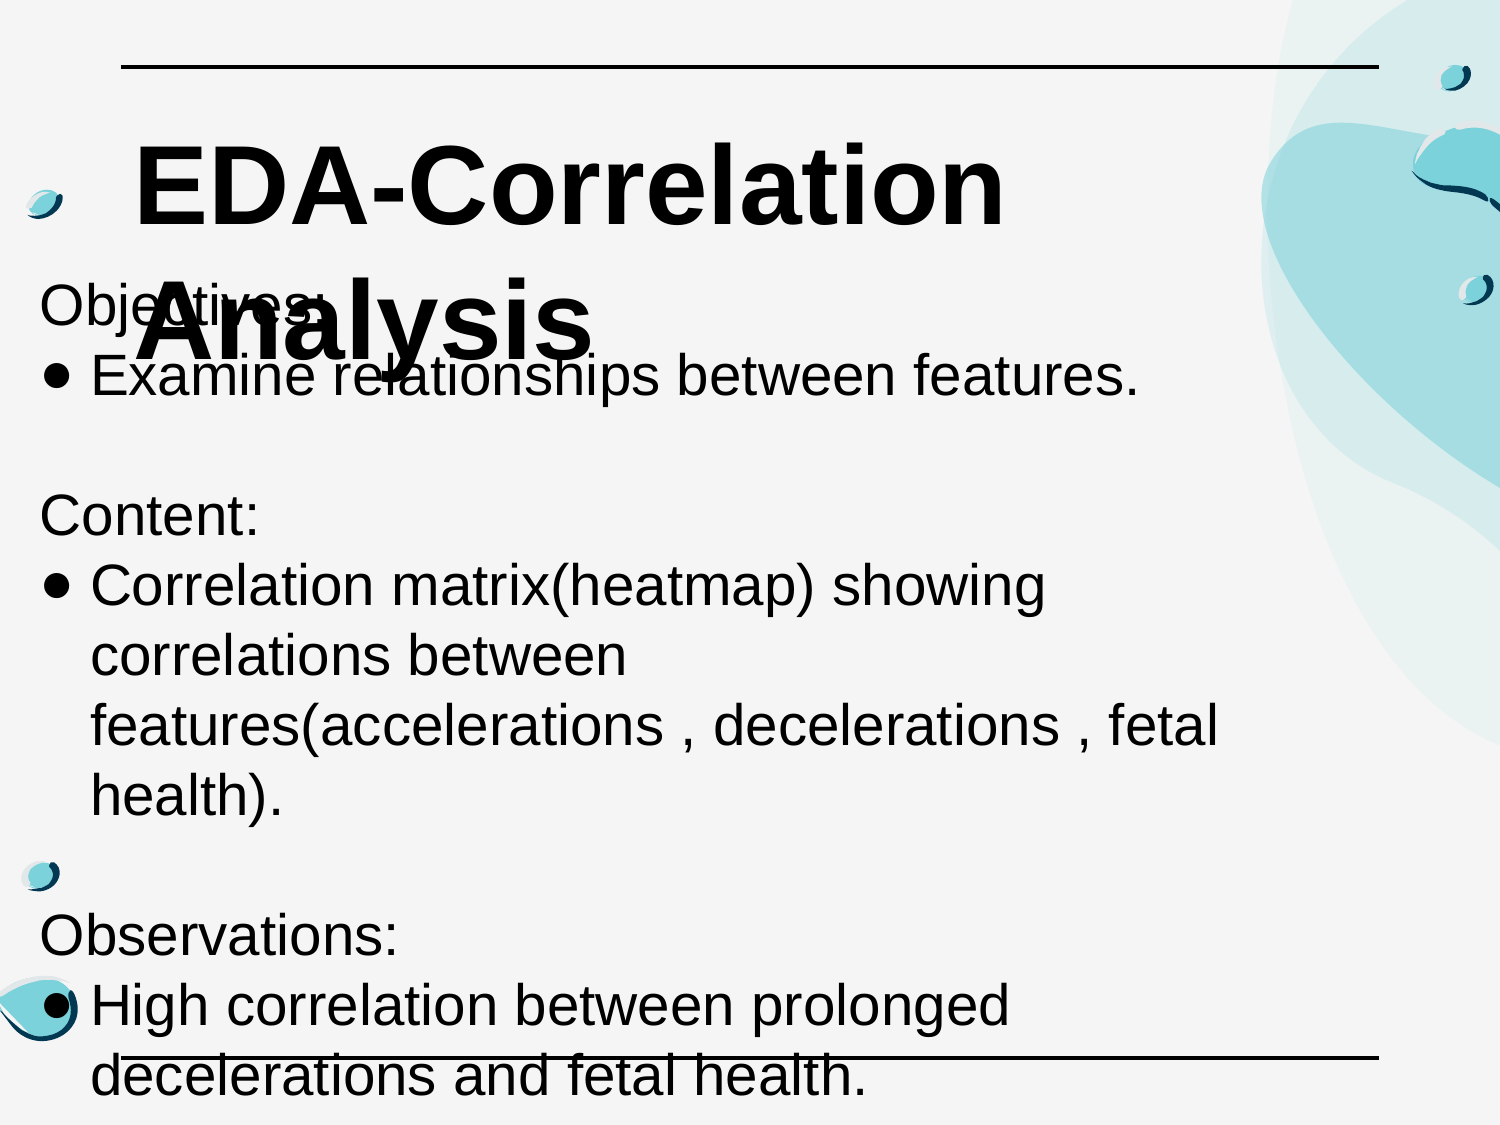

# EDA-Correlation Analysis
Objectives:
Examine relationships between features.

Content:
Correlation matrix(heatmap) showing correlations between features(accelerations , decelerations , fetal health).

Observations:
High correlation between prolonged decelerations and fetal health.